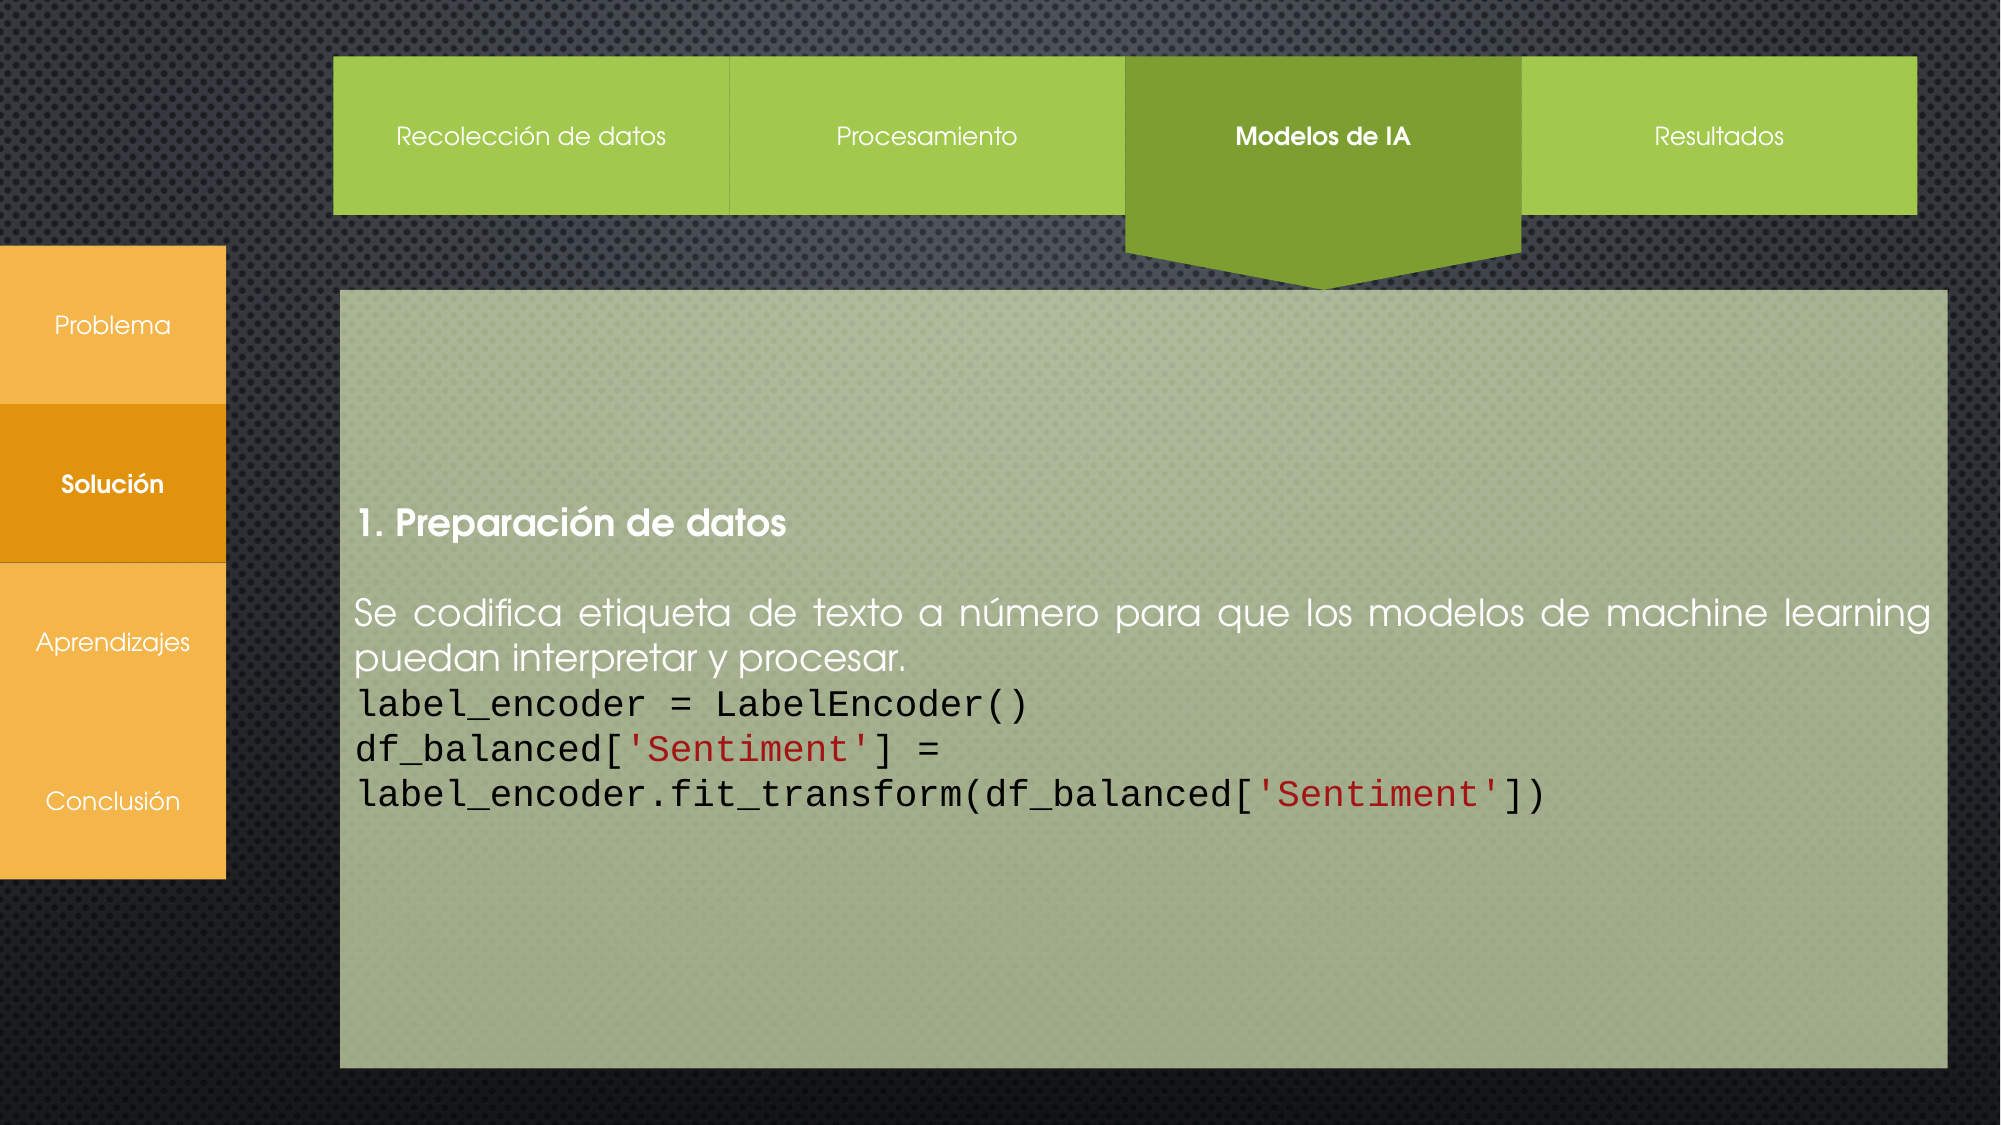

Procesamiento
Modelos de IA
Resultados
Recolección de datos
Problema
1. Preparación de datos

Se codifica etiqueta de texto a número para que los modelos de machine learning puedan interpretar y procesar.
label_encoder = LabelEncoder()
df_balanced['Sentiment'] = label_encoder.fit_transform(df_balanced['Sentiment'])

Solución
Aprendizajes
Conclusión